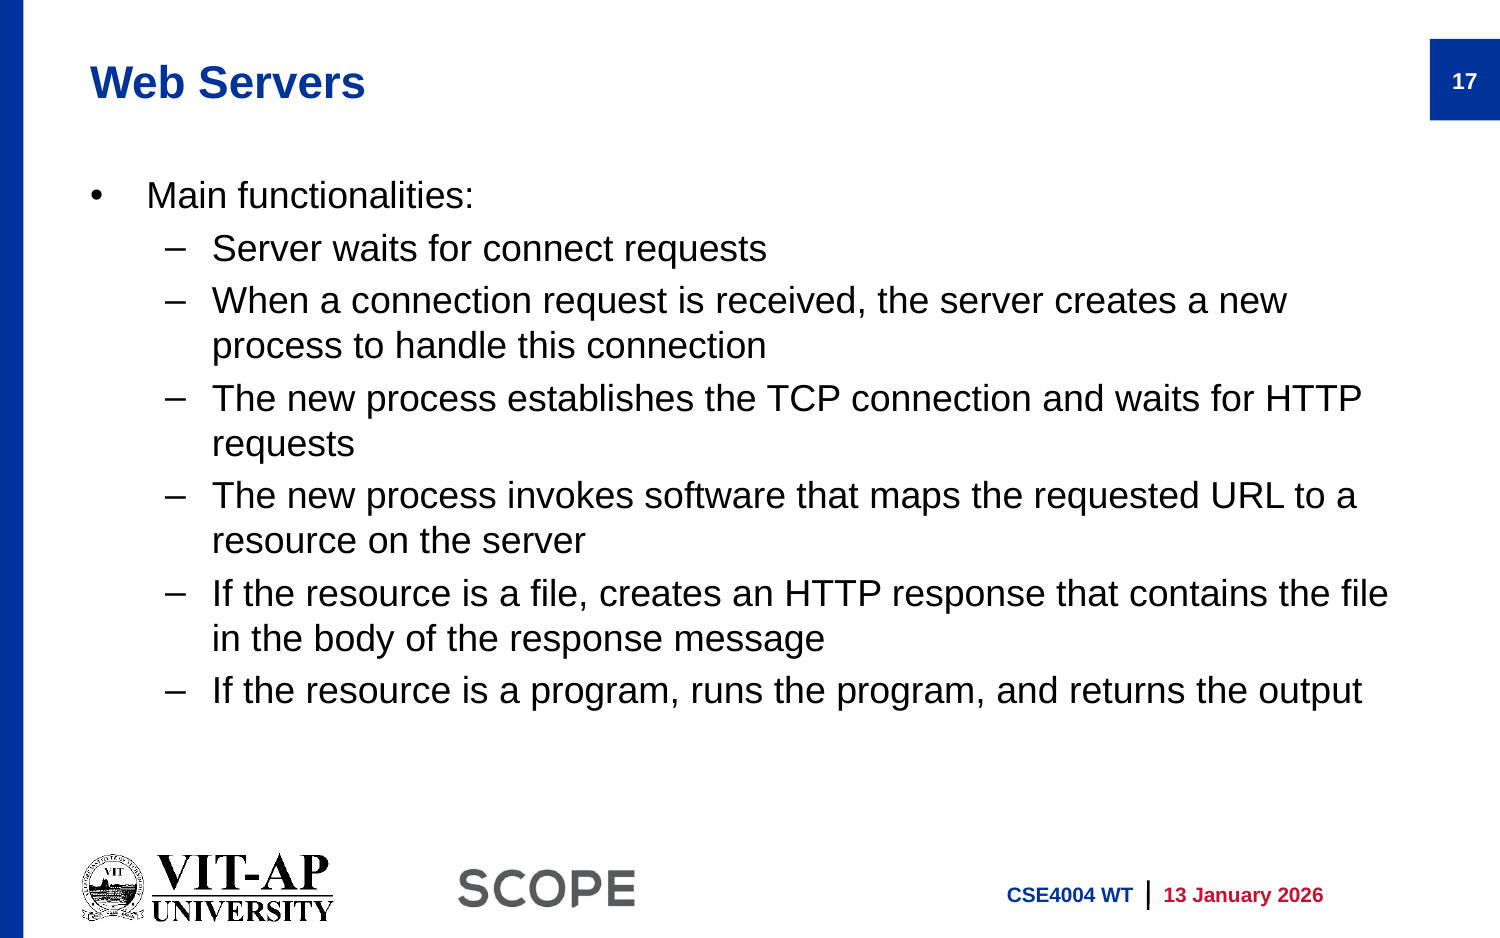

# Web Servers
17
Main functionalities:
Server waits for connect requests
When a connection request is received, the server creates a new process to handle this connection
The new process establishes the TCP connection and waits for HTTP requests
The new process invokes software that maps the requested URL to a resource on the server
If the resource is a file, creates an HTTP response that contains the file in the body of the response message
If the resource is a program, runs the program, and returns the output

CSE4004 WT
13 January 2026